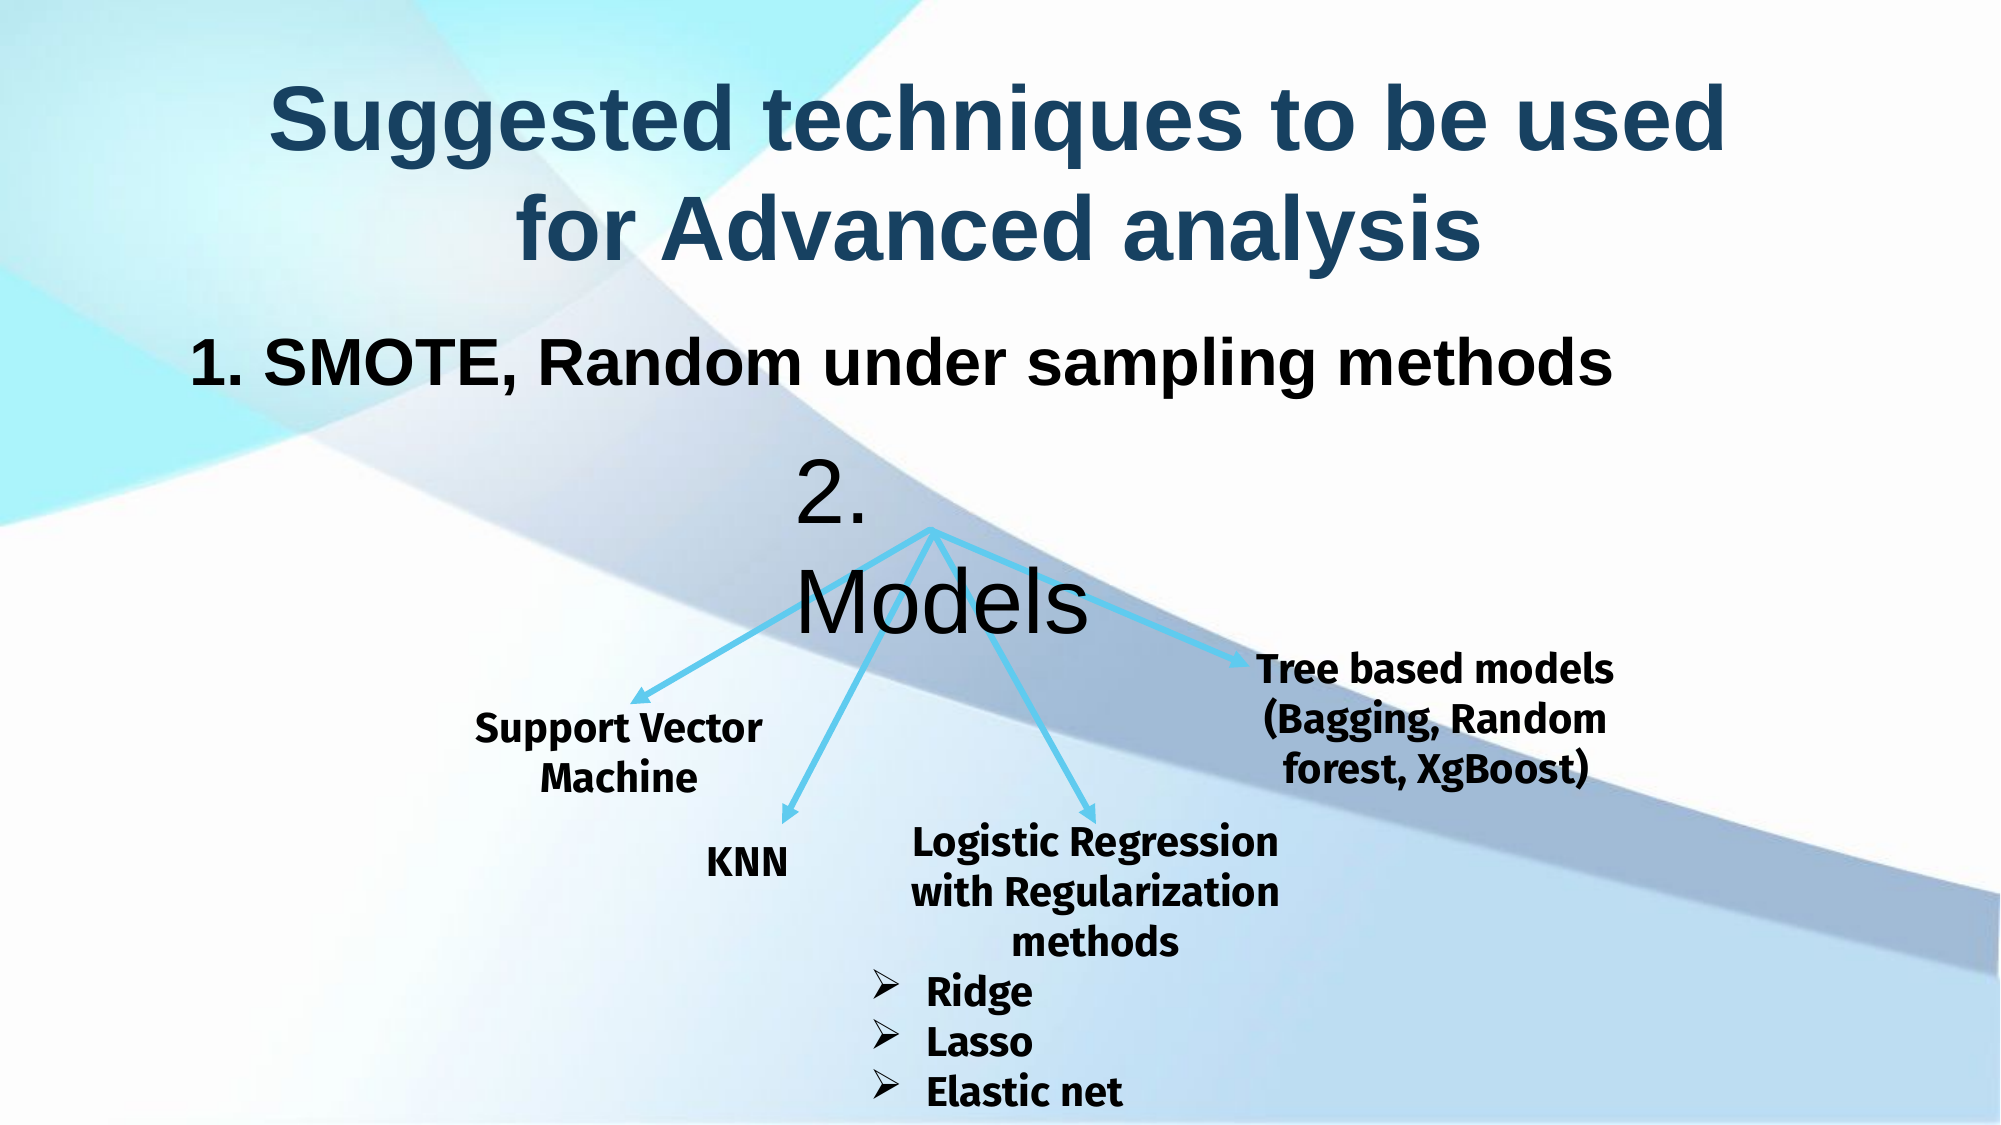

Suggested techniques to be used for Advanced analysis
1. SMOTE, Random under sampling methods
2. Models
Tree based models
(Bagging, Random forest, XgBoost)
Support Vector Machine
Logistic Regression with Regularization methods
Ridge
Lasso
Elastic net
KNN